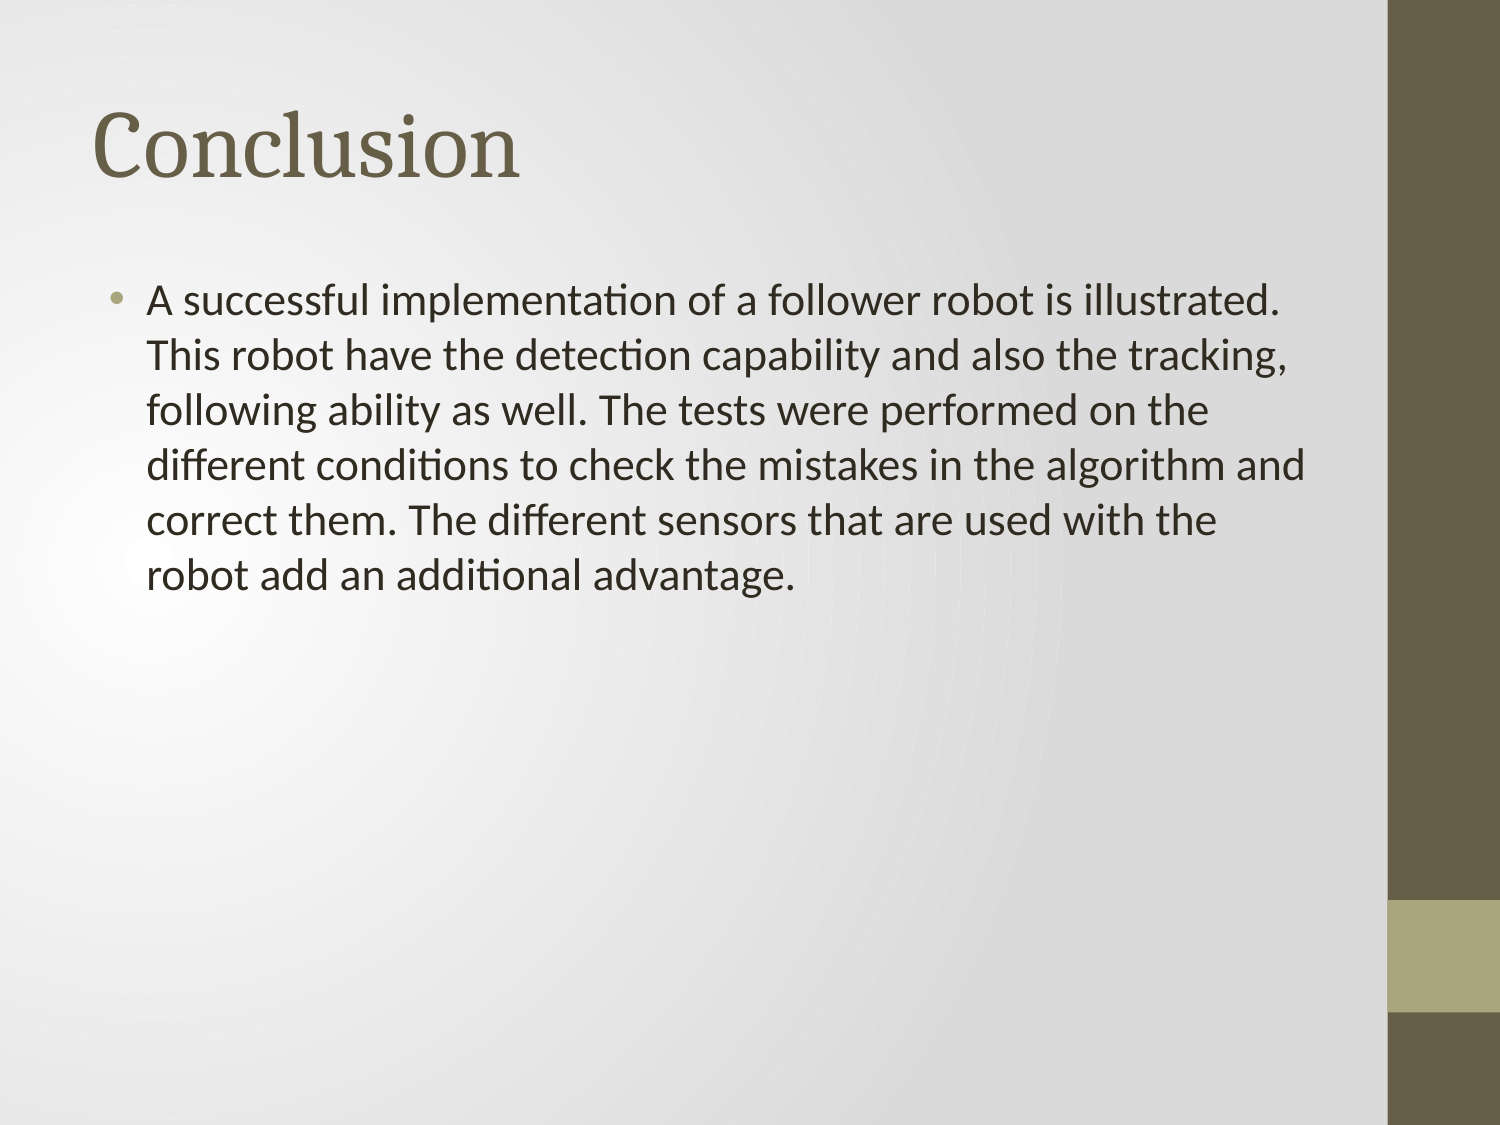

# Conclusion
A successful implementation of a follower robot is illustrated. This robot have the detection capability and also the tracking, following ability as well. The tests were performed on the different conditions to check the mistakes in the algorithm and correct them. The different sensors that are used with the robot add an additional advantage.